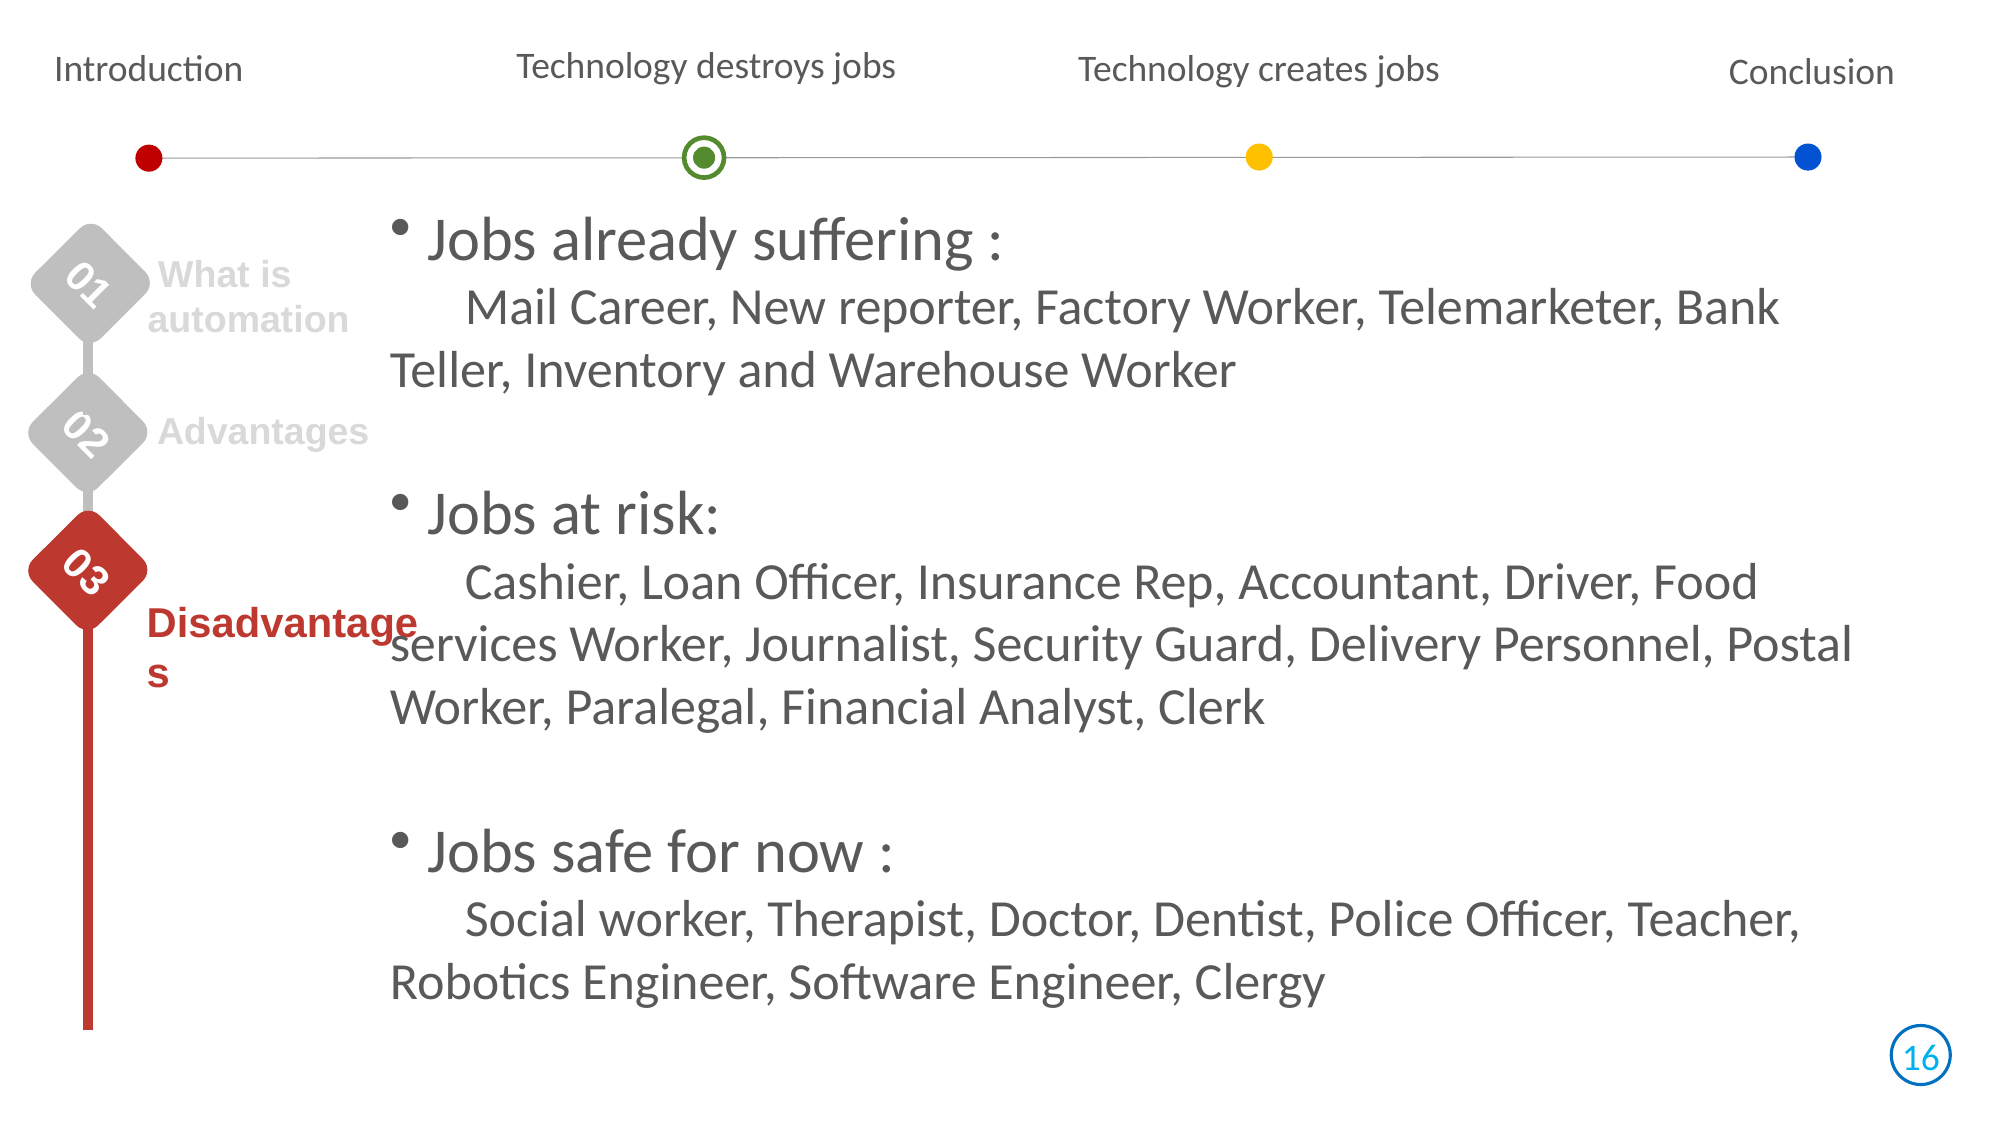

Technology destroys jobs
Introduction
Technology creates jobs
Conclusion

Jobs already suffering :
Mail Career, New reporter, Factory Worker, Telemarketer, Bank Teller, Inventory and Warehouse Worker

Jobs at risk:
Cashier, Loan Officer, Insurance Rep, Accountant, Driver, Food services Worker, Journalist, Security Guard, Delivery Personnel, Postal Worker, Paralegal, Financial Analyst, Clerk

Jobs safe for now :
Social worker, Therapist, Doctor, Dentist, Police Officer, Teacher, Robotics Engineer, Software Engineer, Clergy

01
 What is automation

02
 Advantages

03

 Disadvantages

16